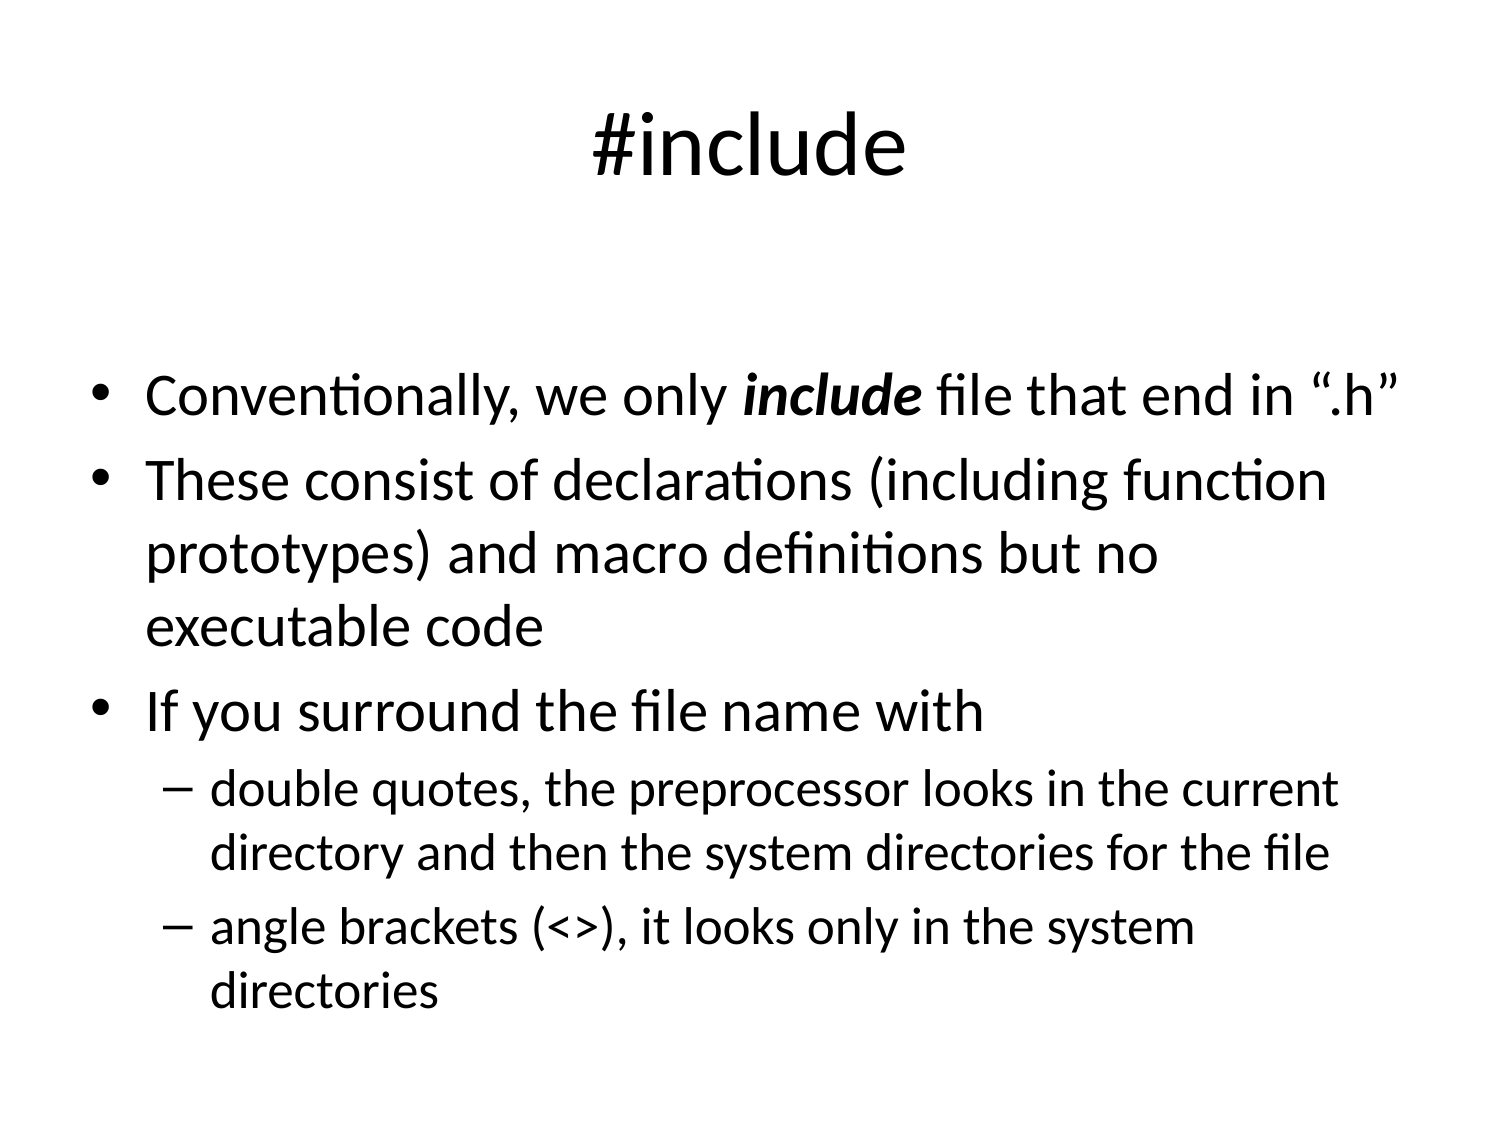

# #include

Conventionally, we only include file that end in “.h”
These consist of declarations (including function prototypes) and macro definitions but no executable code
If you surround the file name with
double quotes, the preprocessor looks in the current directory and then the system directories for the file
angle brackets (<>), it looks only in the system directories